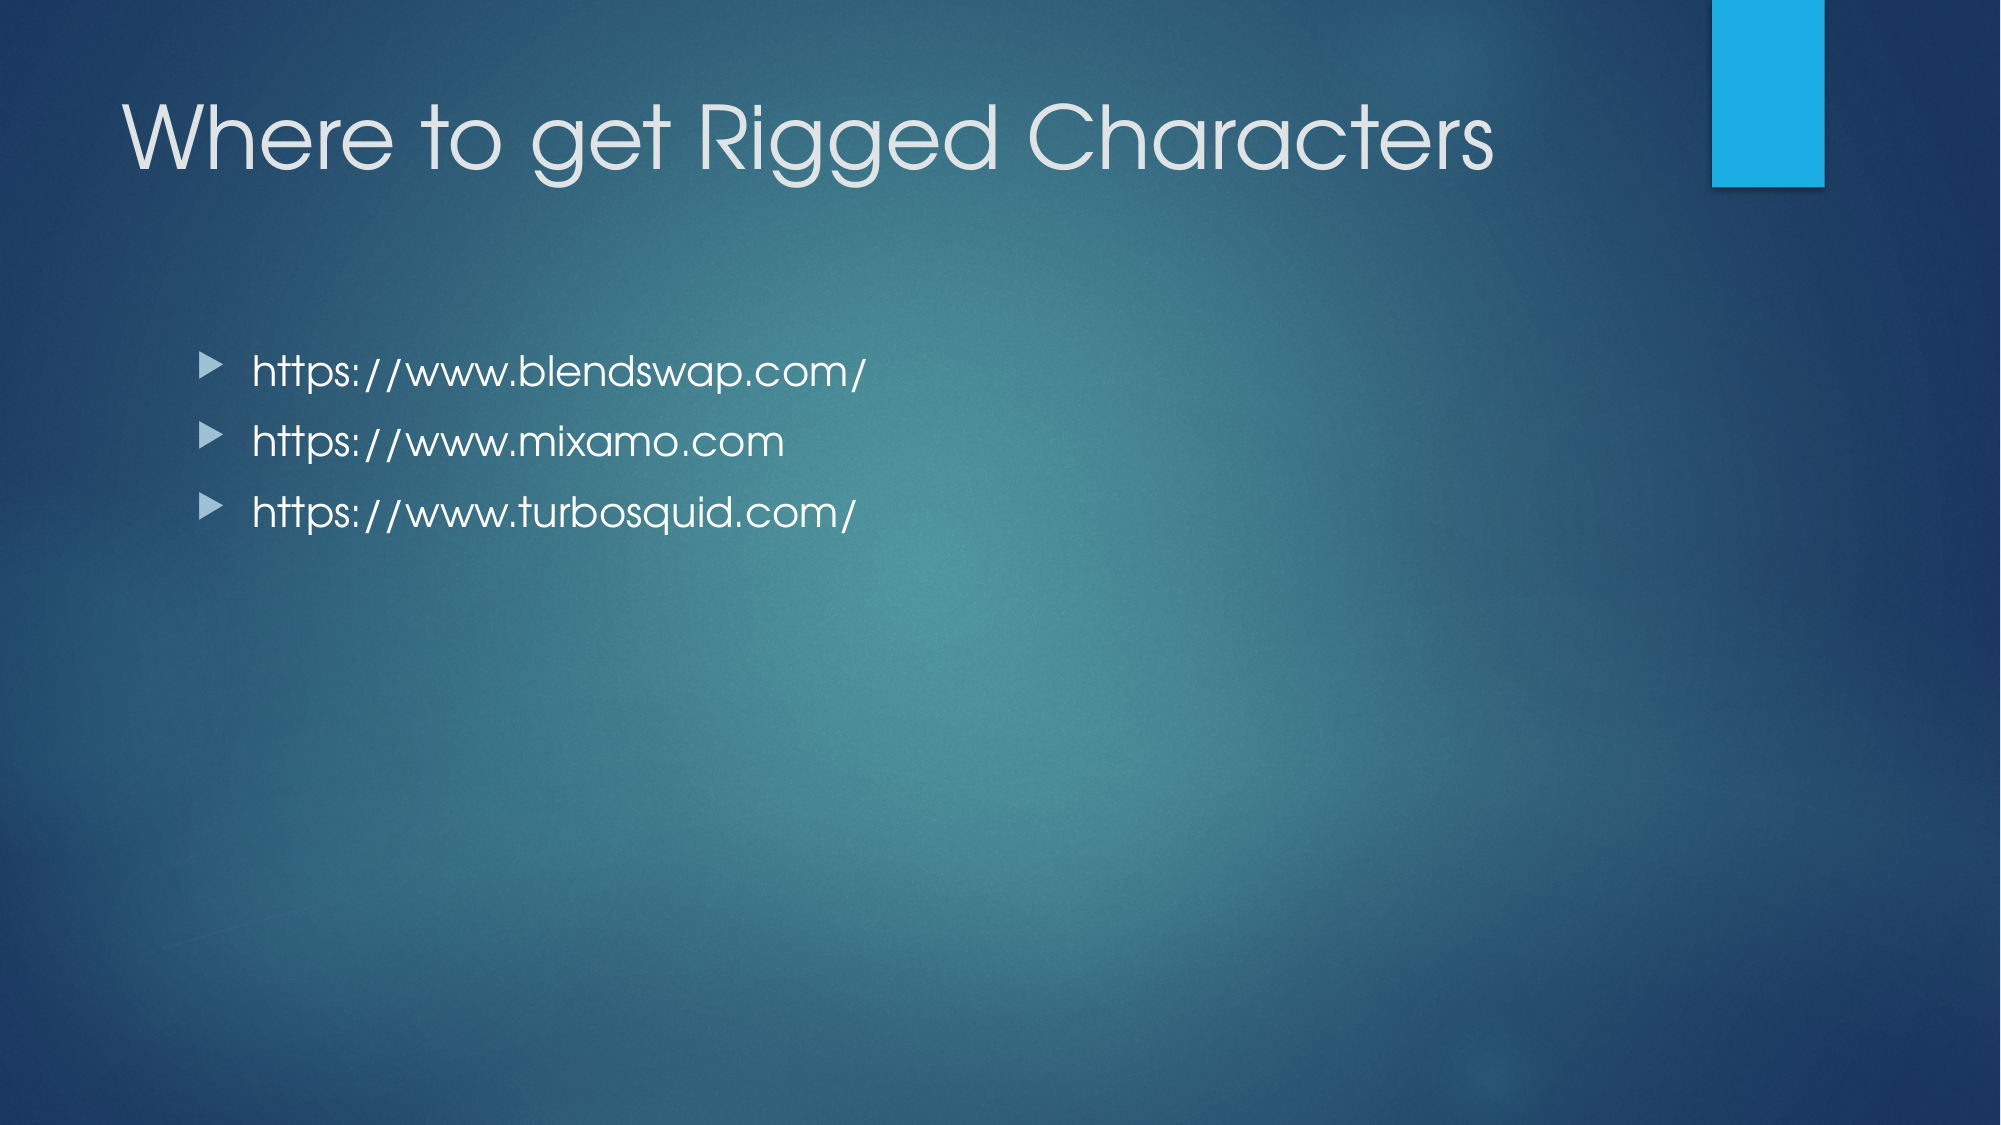

# Where to get Rigged Characters
https://www.blendswap.com/
https://www.mixamo.com
https://www.turbosquid.com/